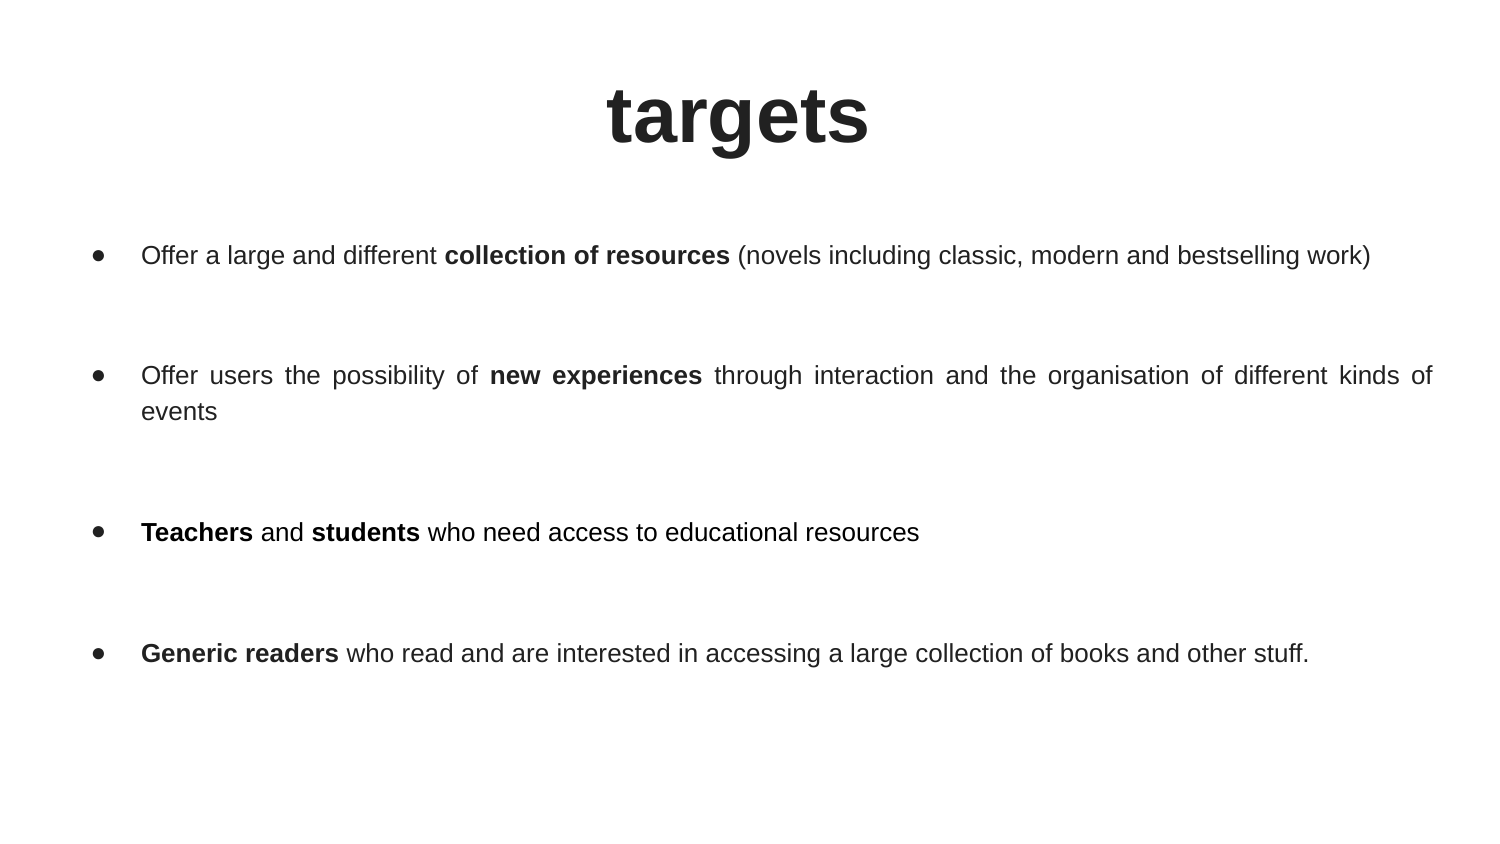

# targets

Offer a large and different collection of resources (novels including classic, modern and bestselling work)

Offer users the possibility of new experiences through interaction and the organisation of different kinds of events

Teachers and students who need access to educational resources

Generic readers who read and are interested in accessing a large collection of books and other stuff.